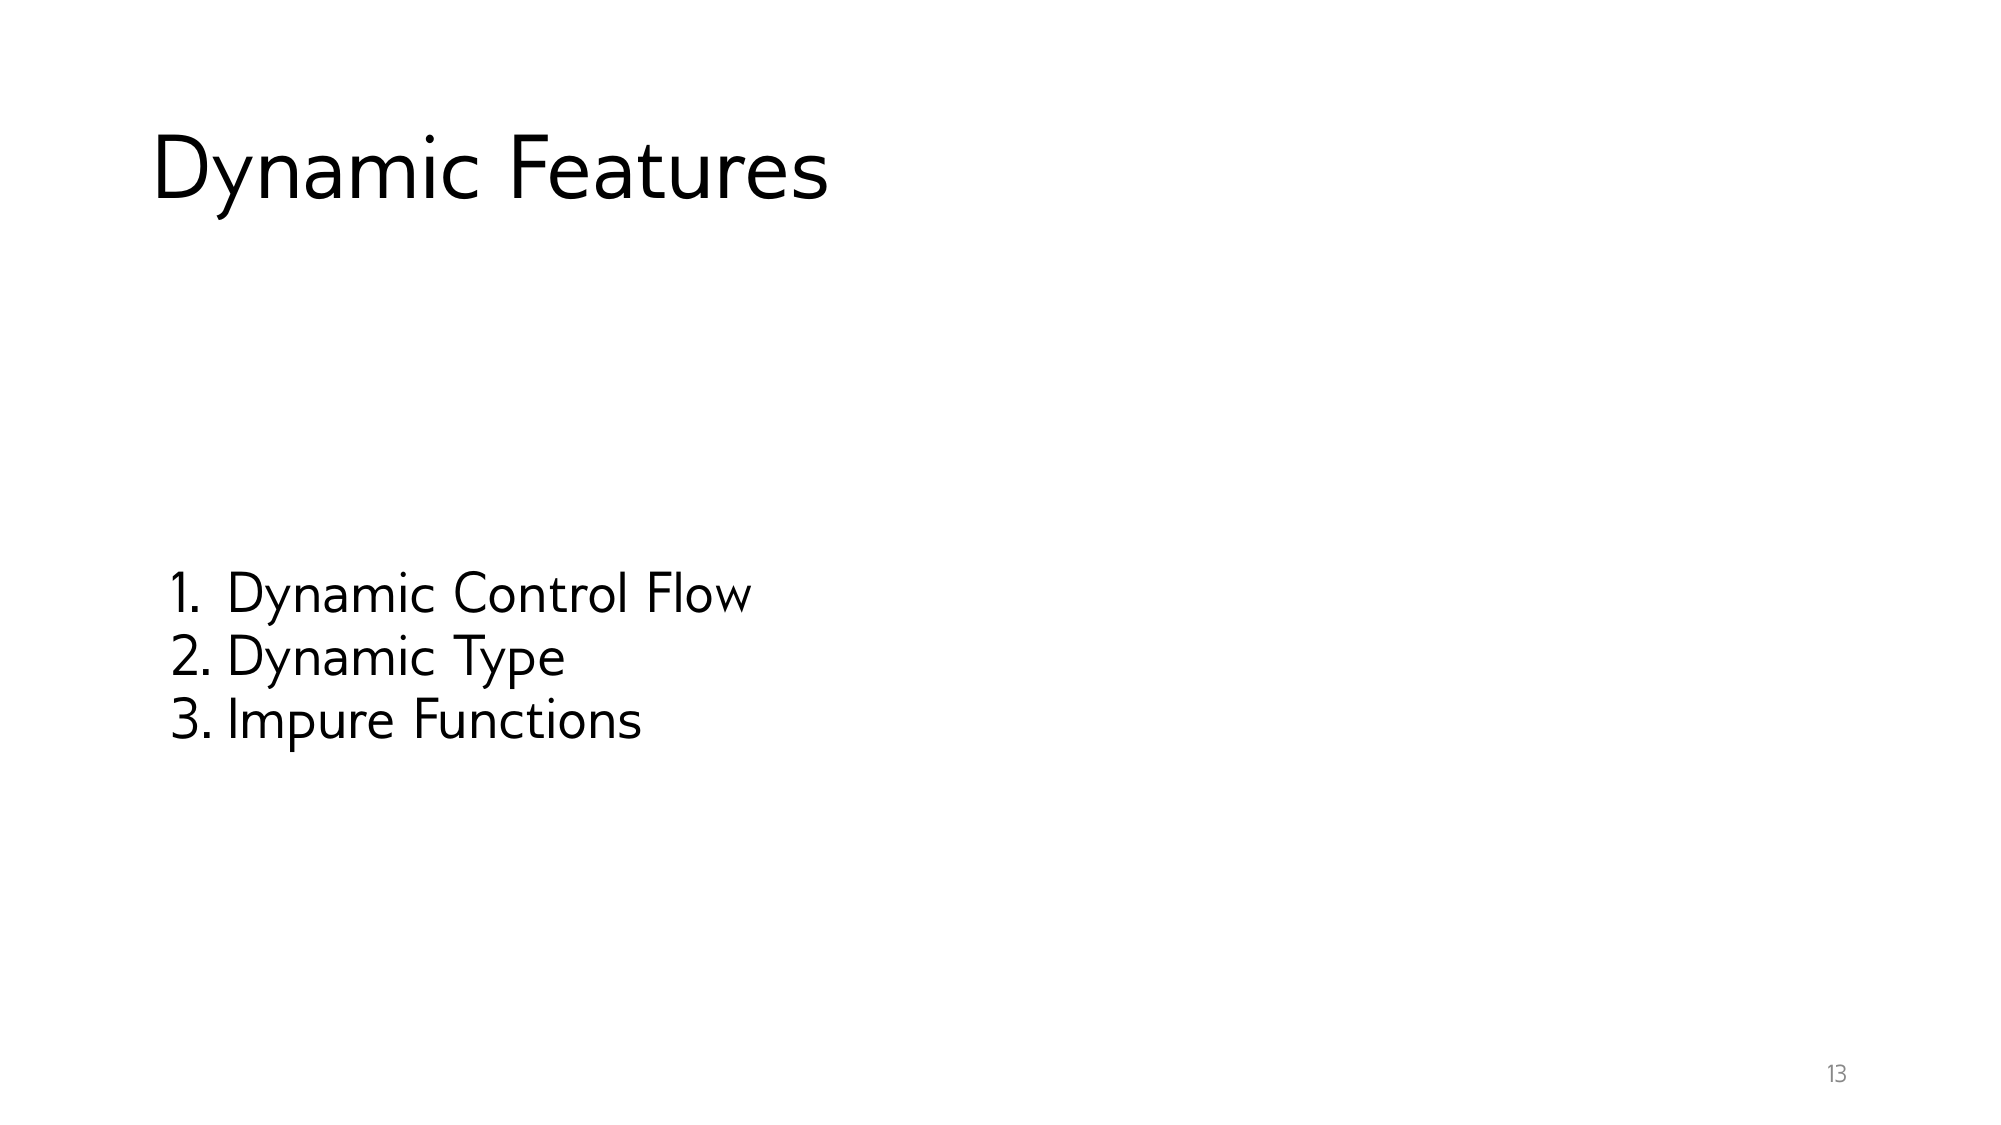

# Dynamic Features
Dynamic Control Flow
Dynamic Type
Impure Functions
13